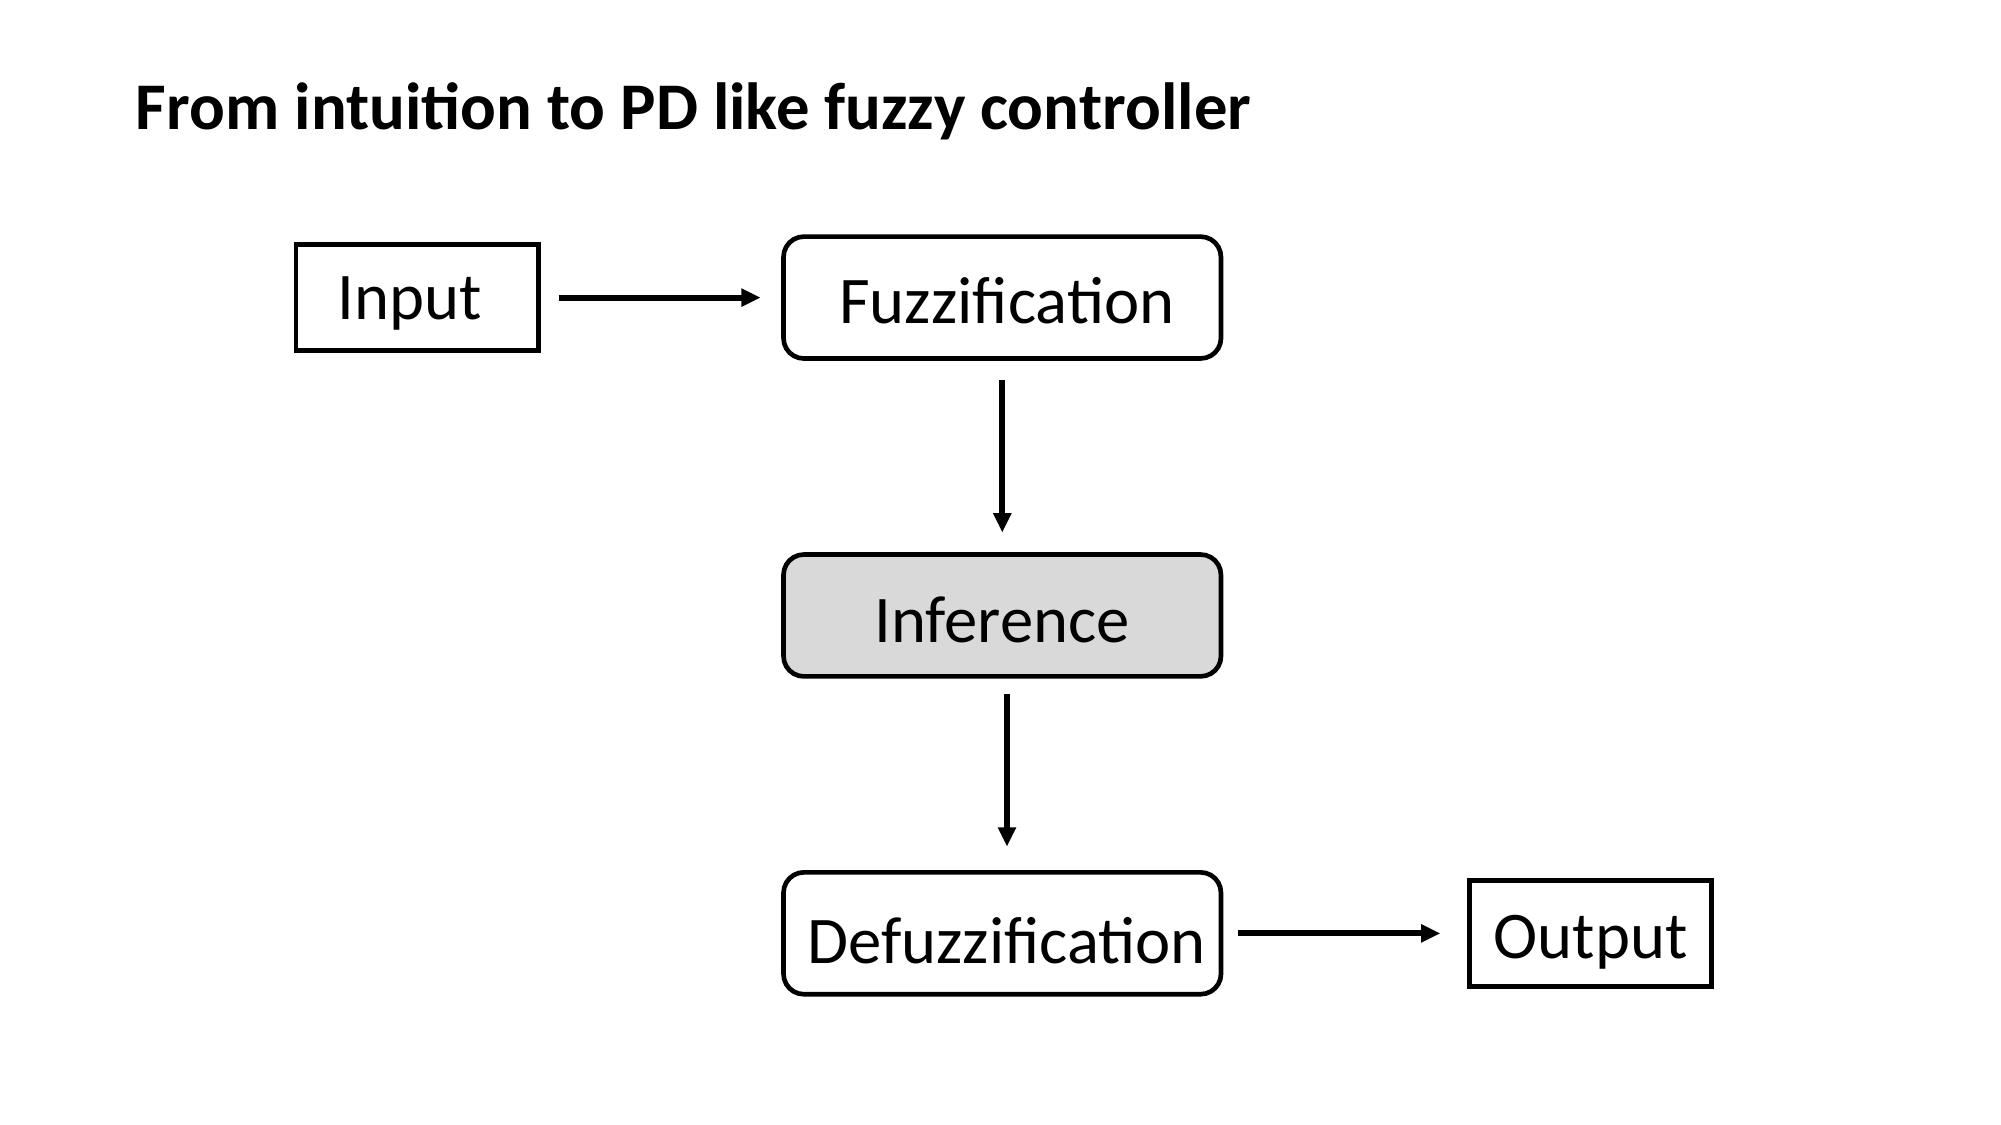

From intuition to PD like fuzzy controller

Input
Fuzzification

Inference

Output
Defuzzification